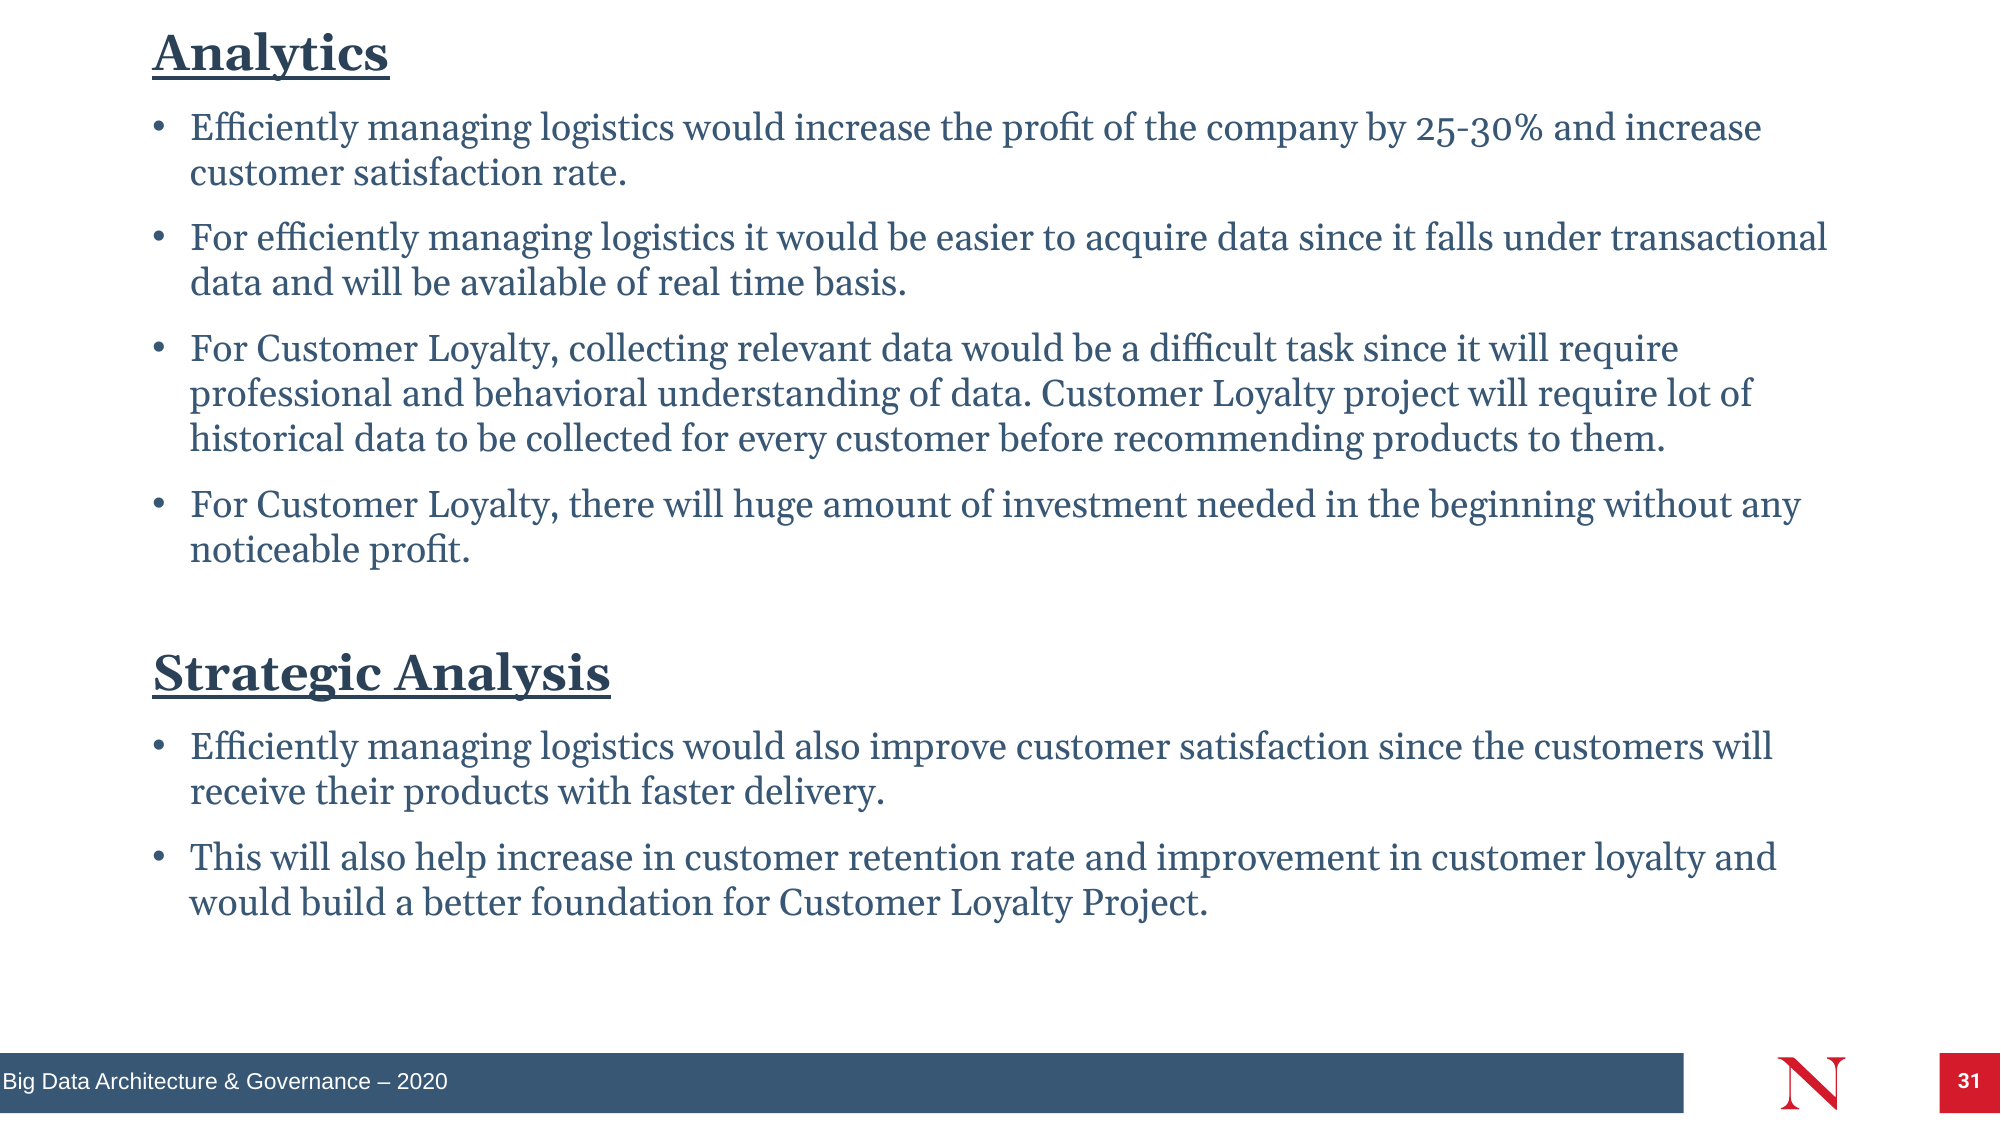

Analytics
Efficiently managing logistics would increase the profit of the company by 25-30% and increase customer satisfaction rate.
For efficiently managing logistics it would be easier to acquire data since it falls under transactional data and will be available of real time basis.
For Customer Loyalty, collecting relevant data would be a difficult task since it will require professional and behavioral understanding of data. Customer Loyalty project will require lot of historical data to be collected for every customer before recommending products to them.
For Customer Loyalty, there will huge amount of investment needed in the beginning without any noticeable profit.

Strategic Analysis
Efficiently managing logistics would also improve customer satisfaction since the customers will receive their products with faster delivery.
This will also help increase in customer retention rate and improvement in customer loyalty and would build a better foundation for Customer Loyalty Project.